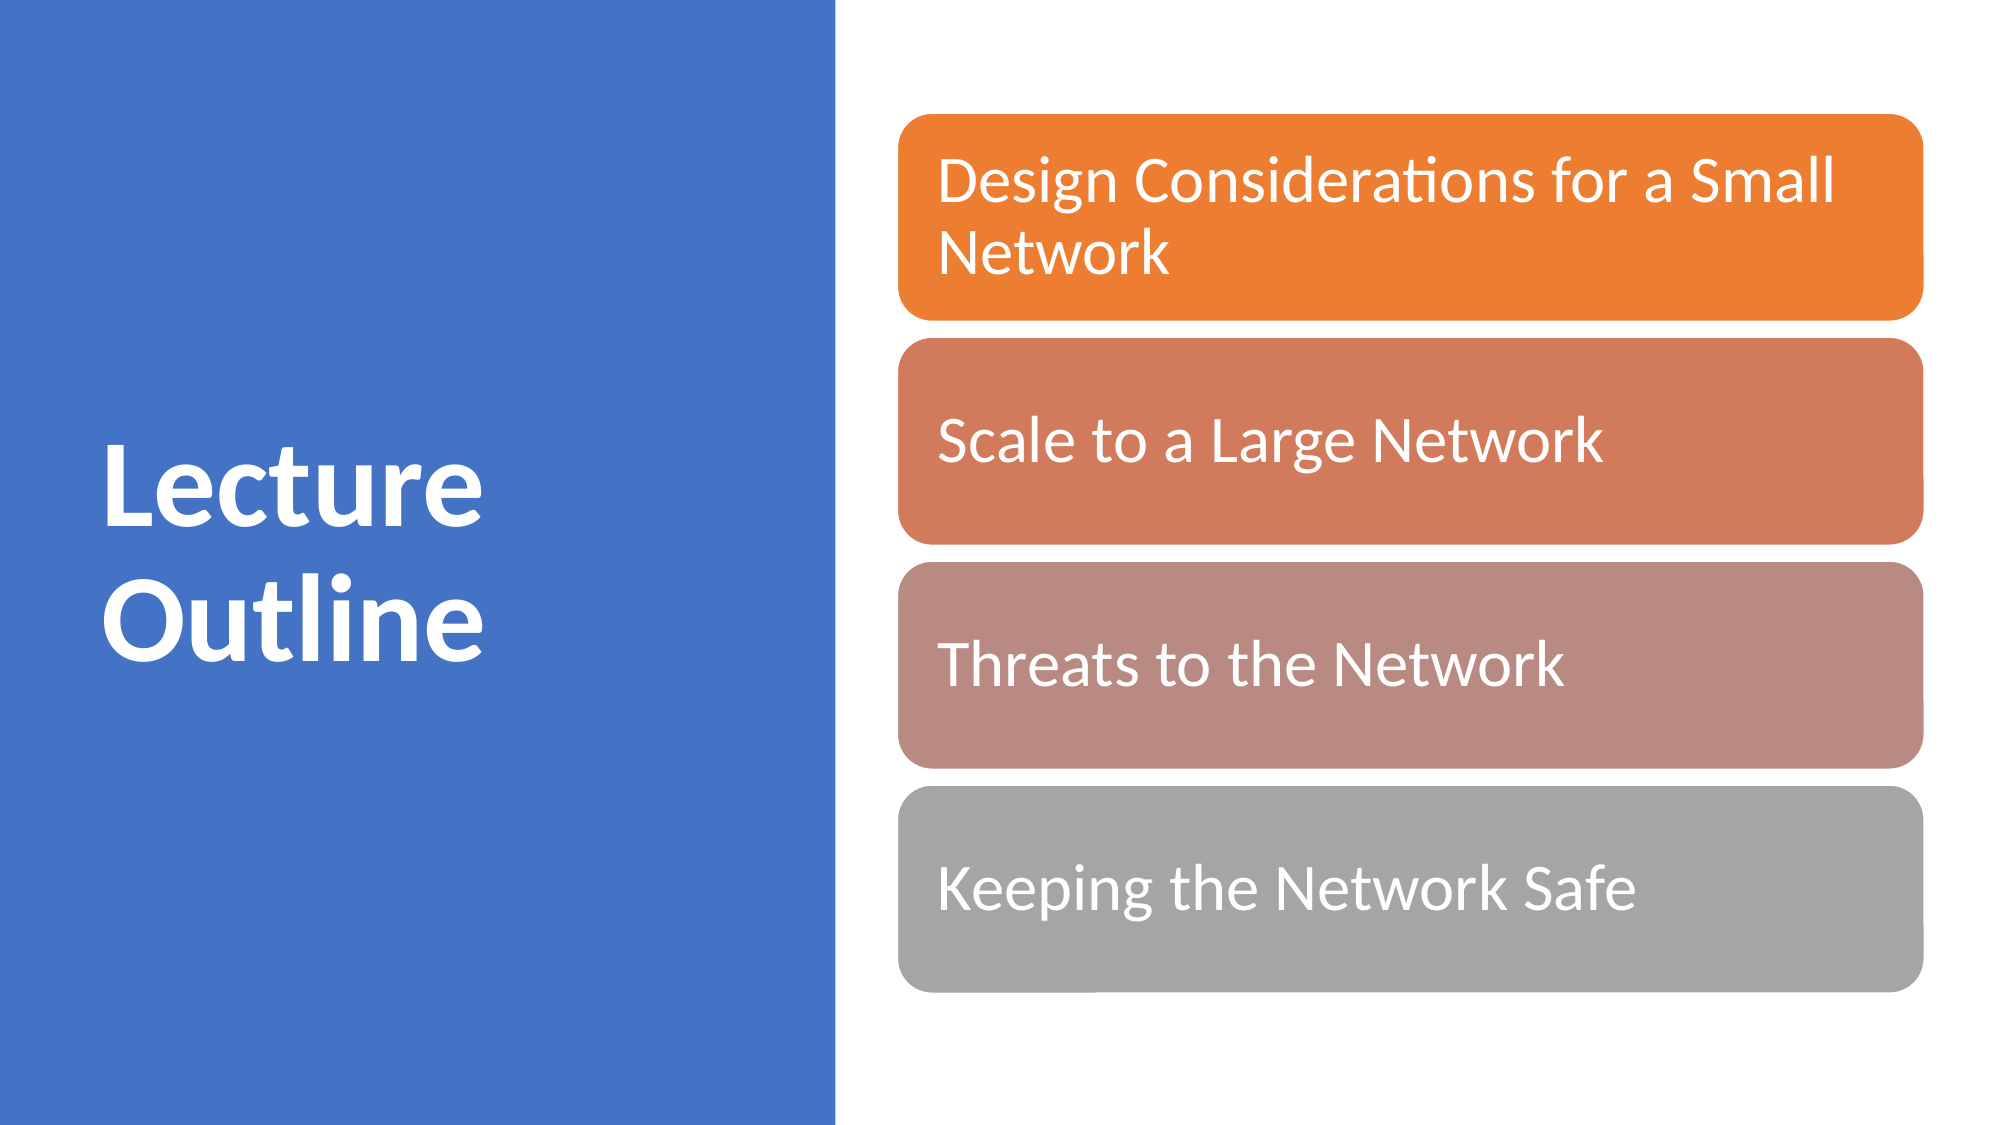

# Lecture Outline
Design Considerations for a Small Network
Scale to a Large Network
Threats to the Network
Keeping the Network Safe